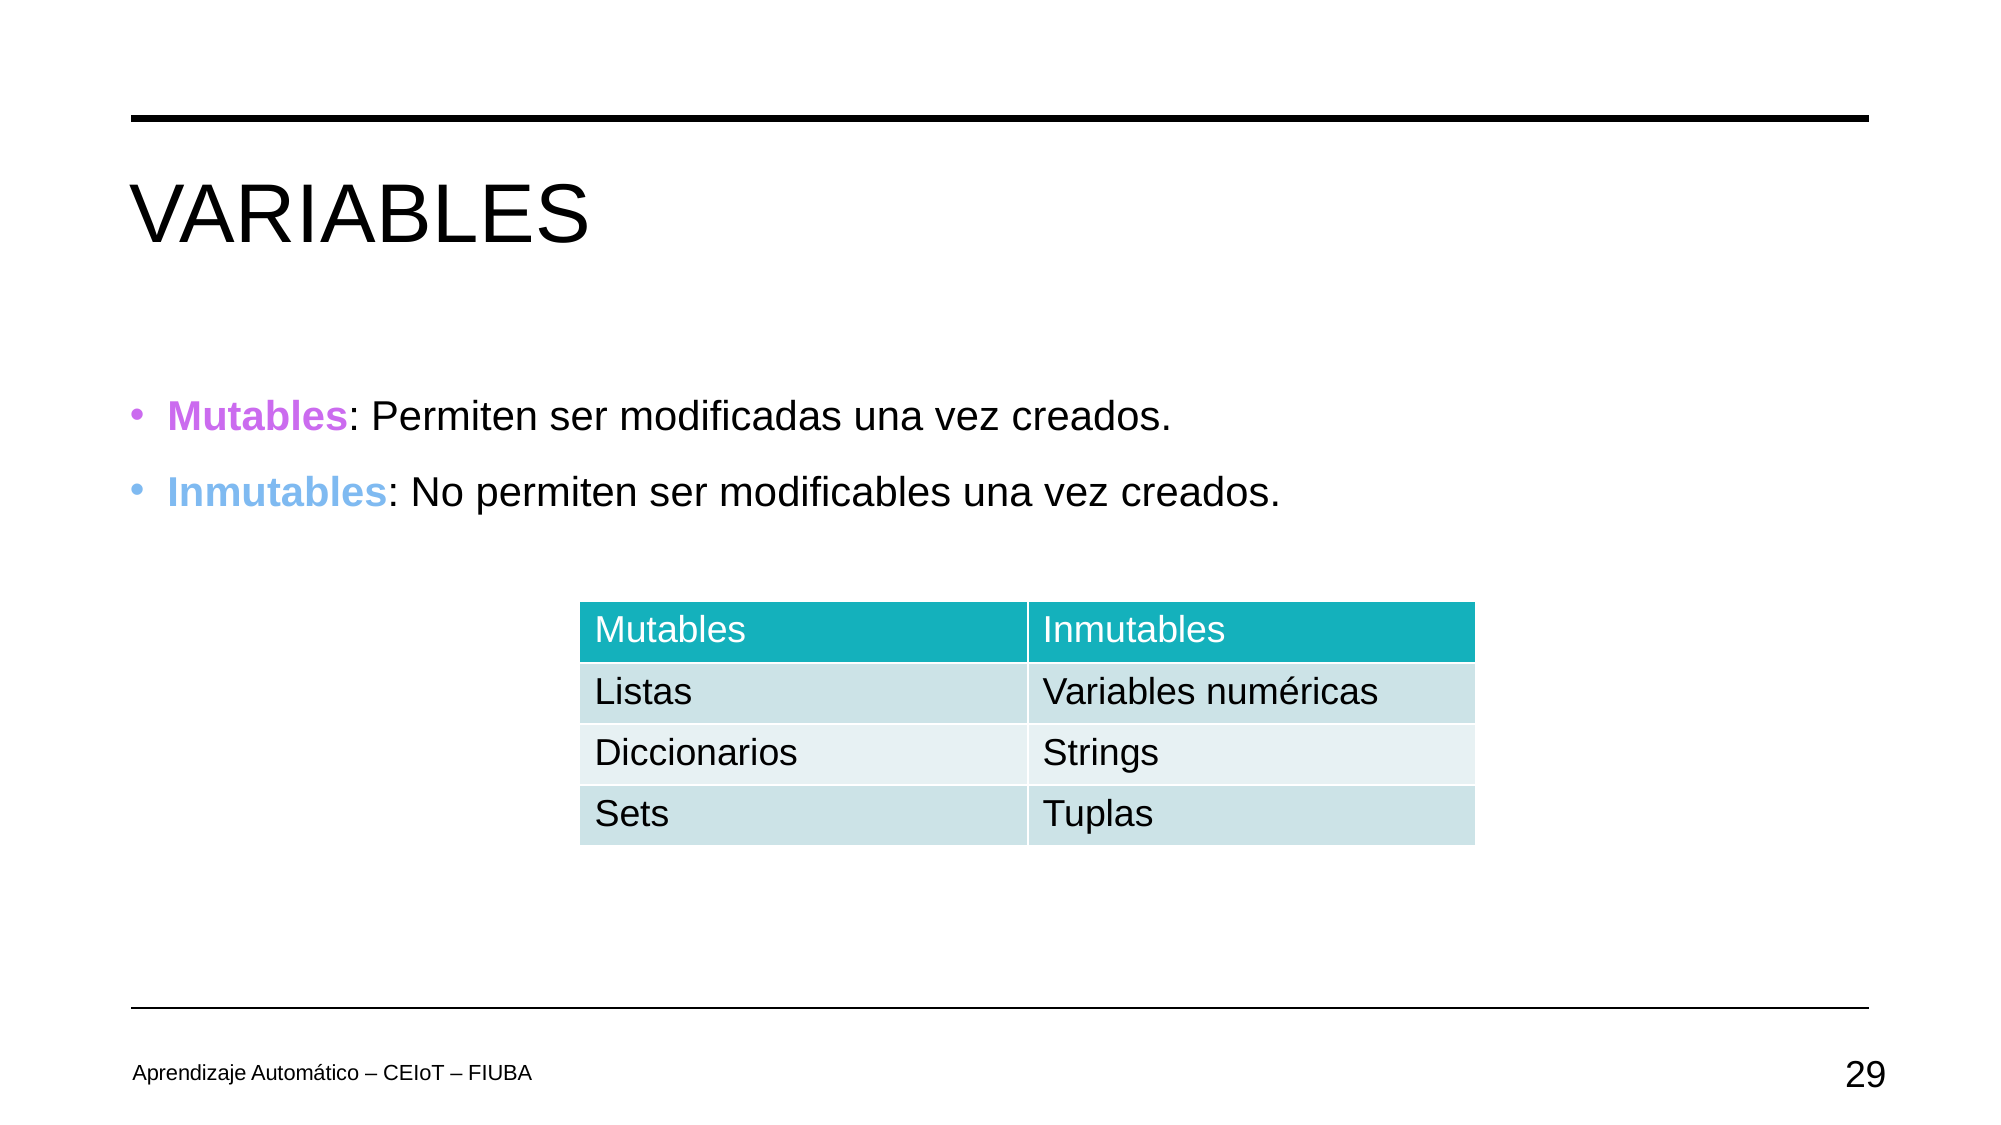

# Variables
Mutables: Permiten ser modificadas una vez creados.
Inmutables: No permiten ser modificables una vez creados.
| Mutables | Inmutables |
| --- | --- |
| Listas | Variables numéricas |
| Diccionarios | Strings |
| Sets | Tuplas |
Aprendizaje Automático – CEIoT – FIUBA
29